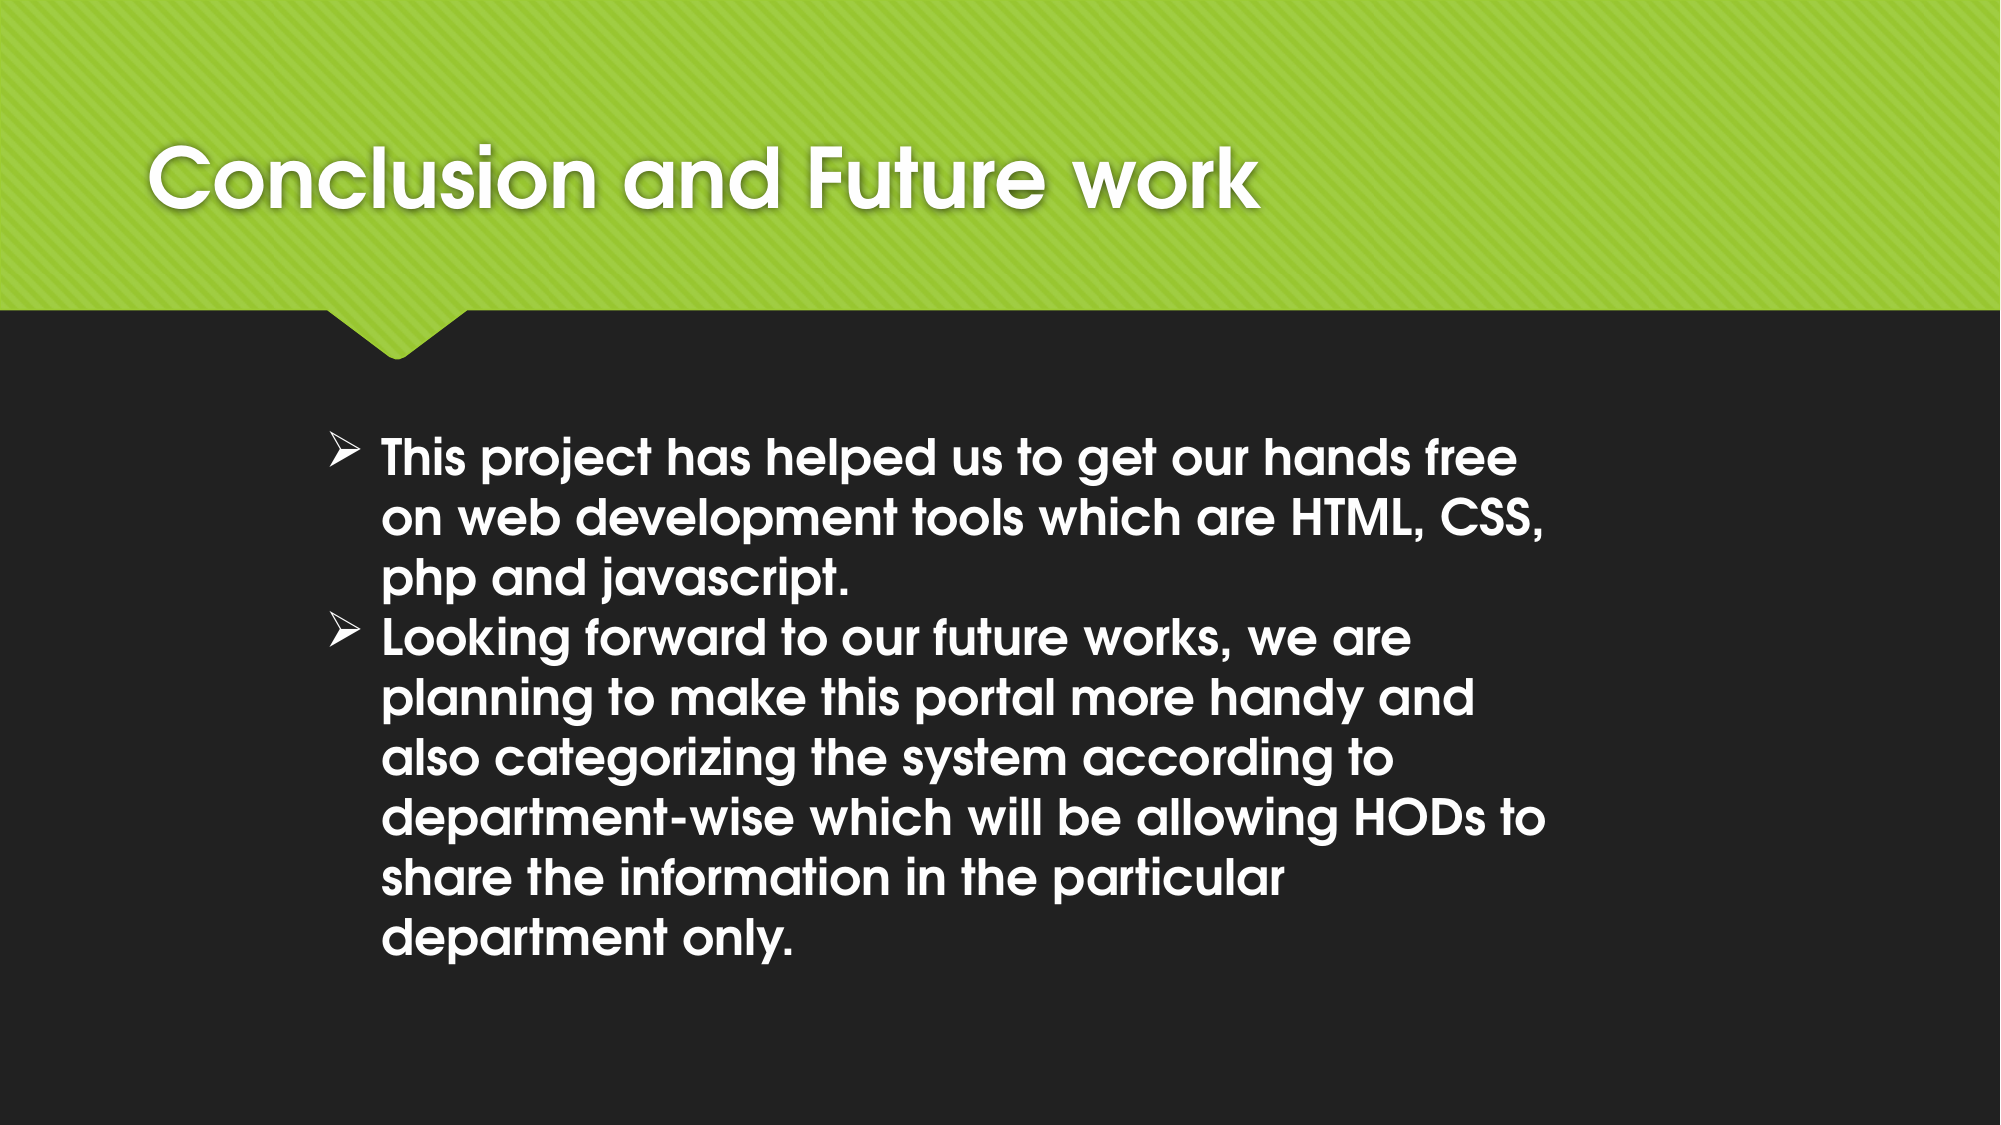

# Conclusion and Future work
This project has helped us to get our hands free on web development tools which are HTML, CSS, php and javascript.
Looking forward to our future works, we are planning to make this portal more handy and also categorizing the system according to department-wise which will be allowing HODs to share the information in the particular department only.